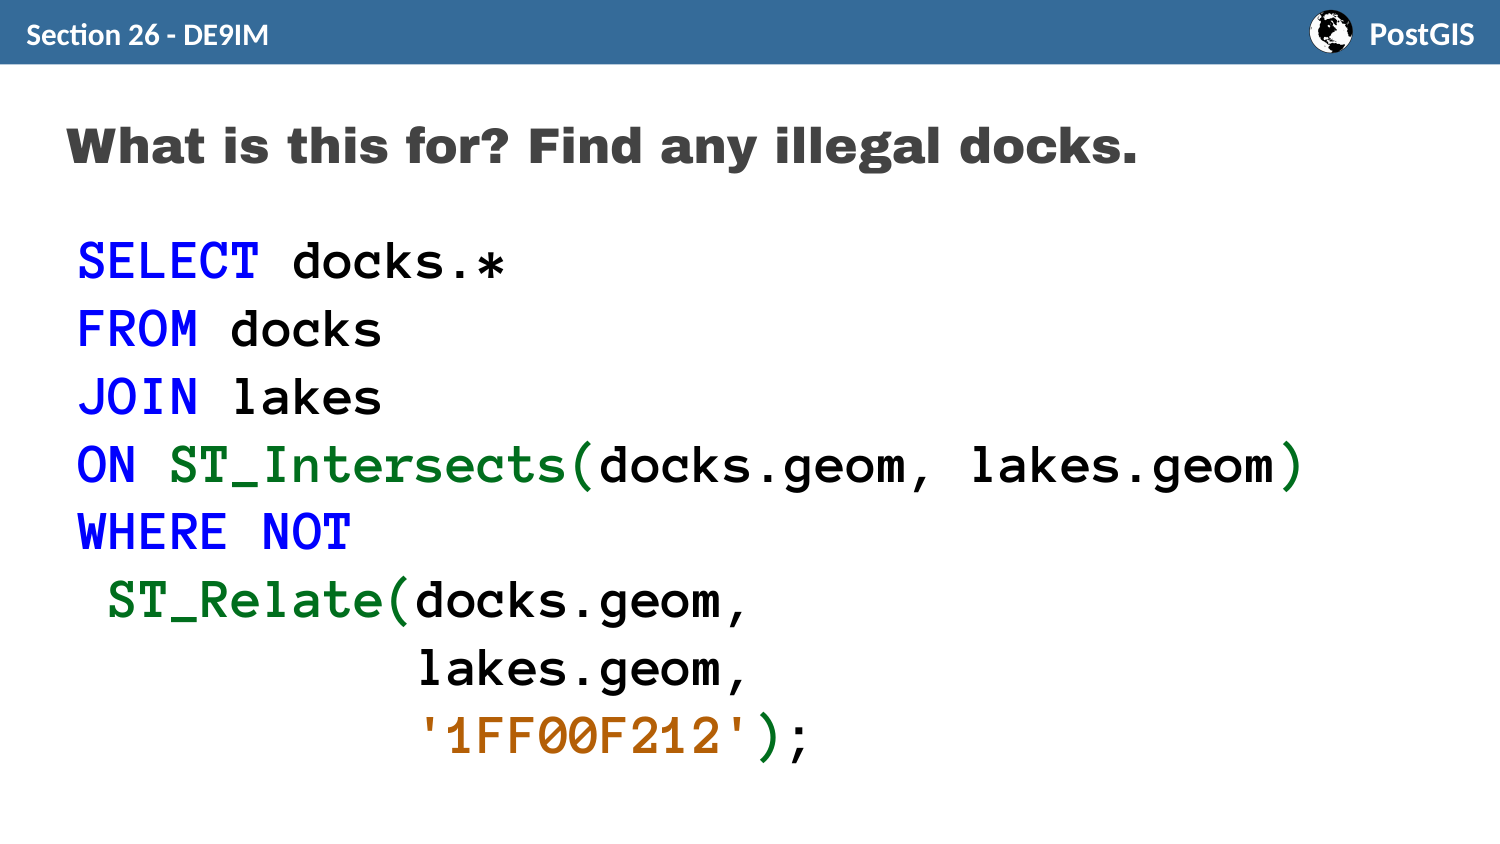

Section 26 - DE9IM
# What is this for? Find any illegal docks.
SELECT docks.*
FROM docks
JOIN lakes
ON ST_Intersects(docks.geom, lakes.geom)
WHERE NOT
 ST_Relate(docks.geom,
           lakes.geom,
           '1FF00F212');